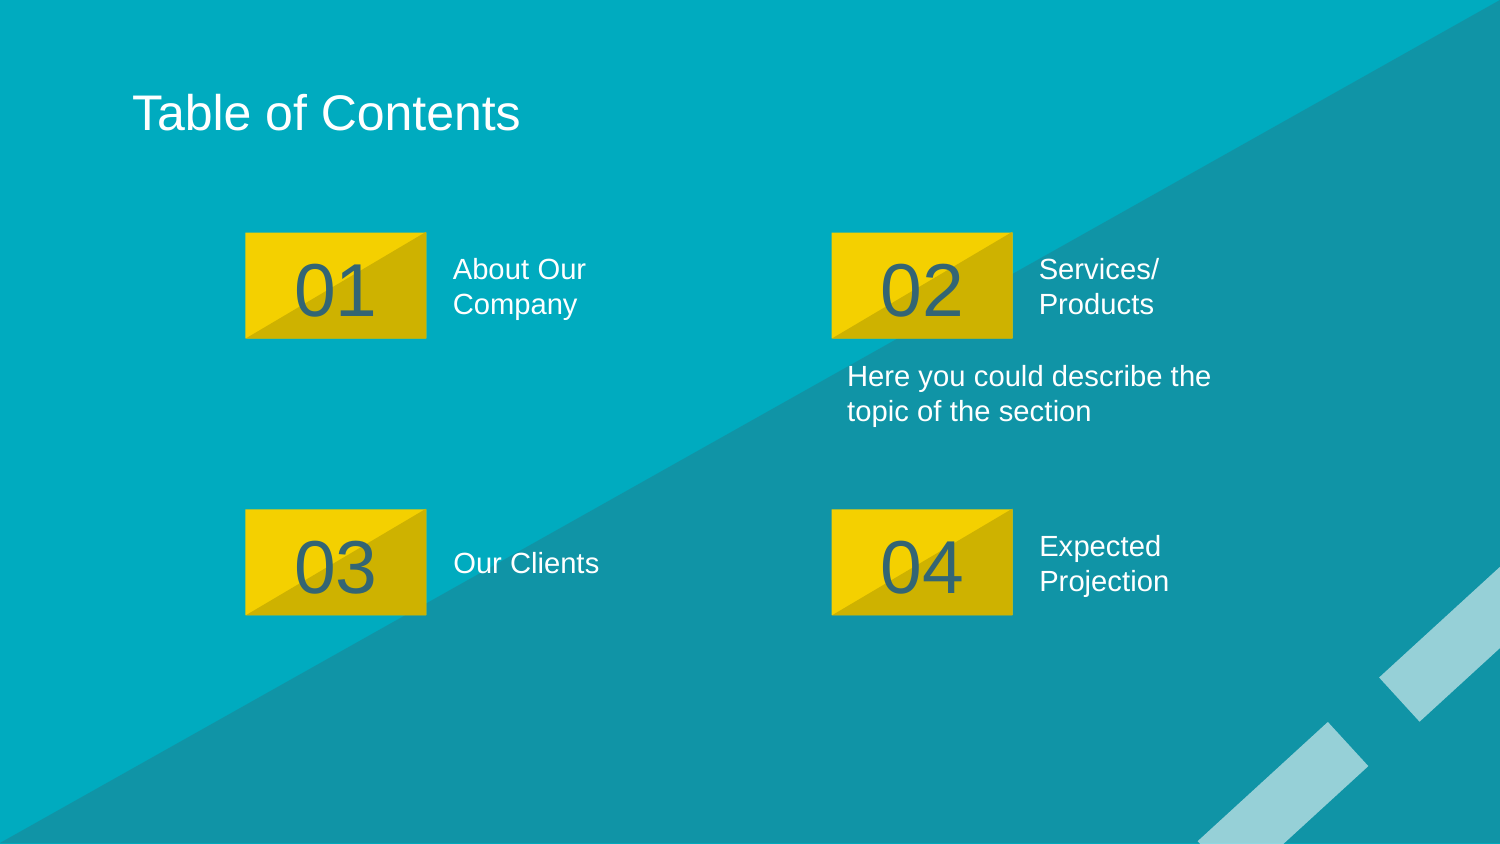

# Table of Contents

01
02
About Our Company
Services/Products

Here you could describe the topic of the section

03
04
Our Clients
Expected Projection